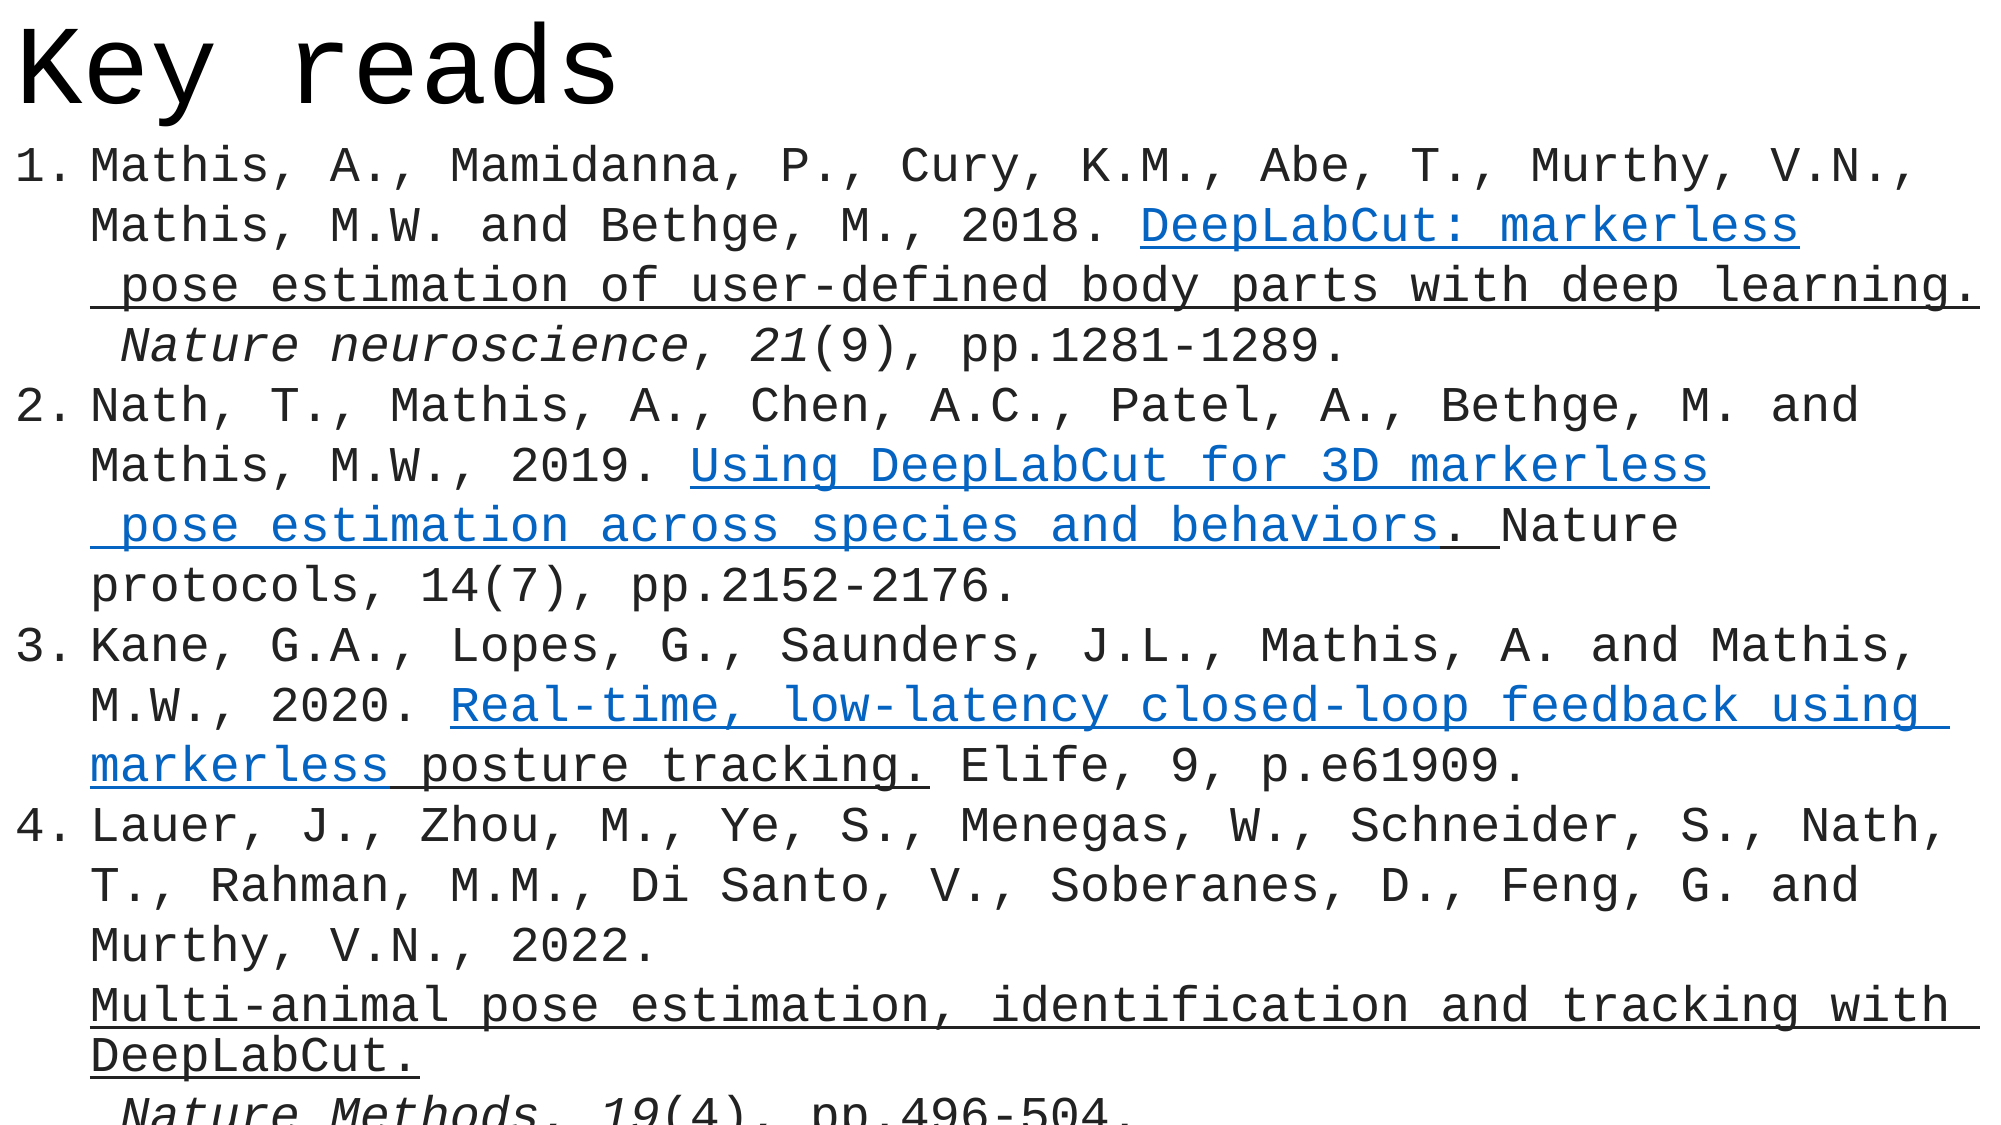

# Key reads
Mathis, A., Mamidanna, P., Cury, K.M., Abe, T., Murthy, V.N., Mathis, M.W. and Bethge, M., 2018. DeepLabCut: markerless pose estimation of user-defined body parts with deep learning. Nature neuroscience, 21(9), pp.1281-1289.
Nath, T., Mathis, A., Chen, A.C., Patel, A., Bethge, M. and Mathis, M.W., 2019. Using DeepLabCut for 3D markerless pose estimation across species and behaviors. Nature protocols, 14(7), pp.2152-2176.
Kane, G.A., Lopes, G., Saunders, J.L., Mathis, A. and Mathis, M.W., 2020. Real-time, low-latency closed-loop feedback using markerless posture tracking. Elife, 9, p.e61909.
Lauer, J., Zhou, M., Ye, S., Menegas, W., Schneider, S., Nath, T., Rahman, M.M., Di Santo, V., Soberanes, D., Feng, G. and Murthy, V.N., 2022. Multi-animal pose estimation, identification and tracking with DeepLabCut. Nature Methods, 19(4), pp.496-504.